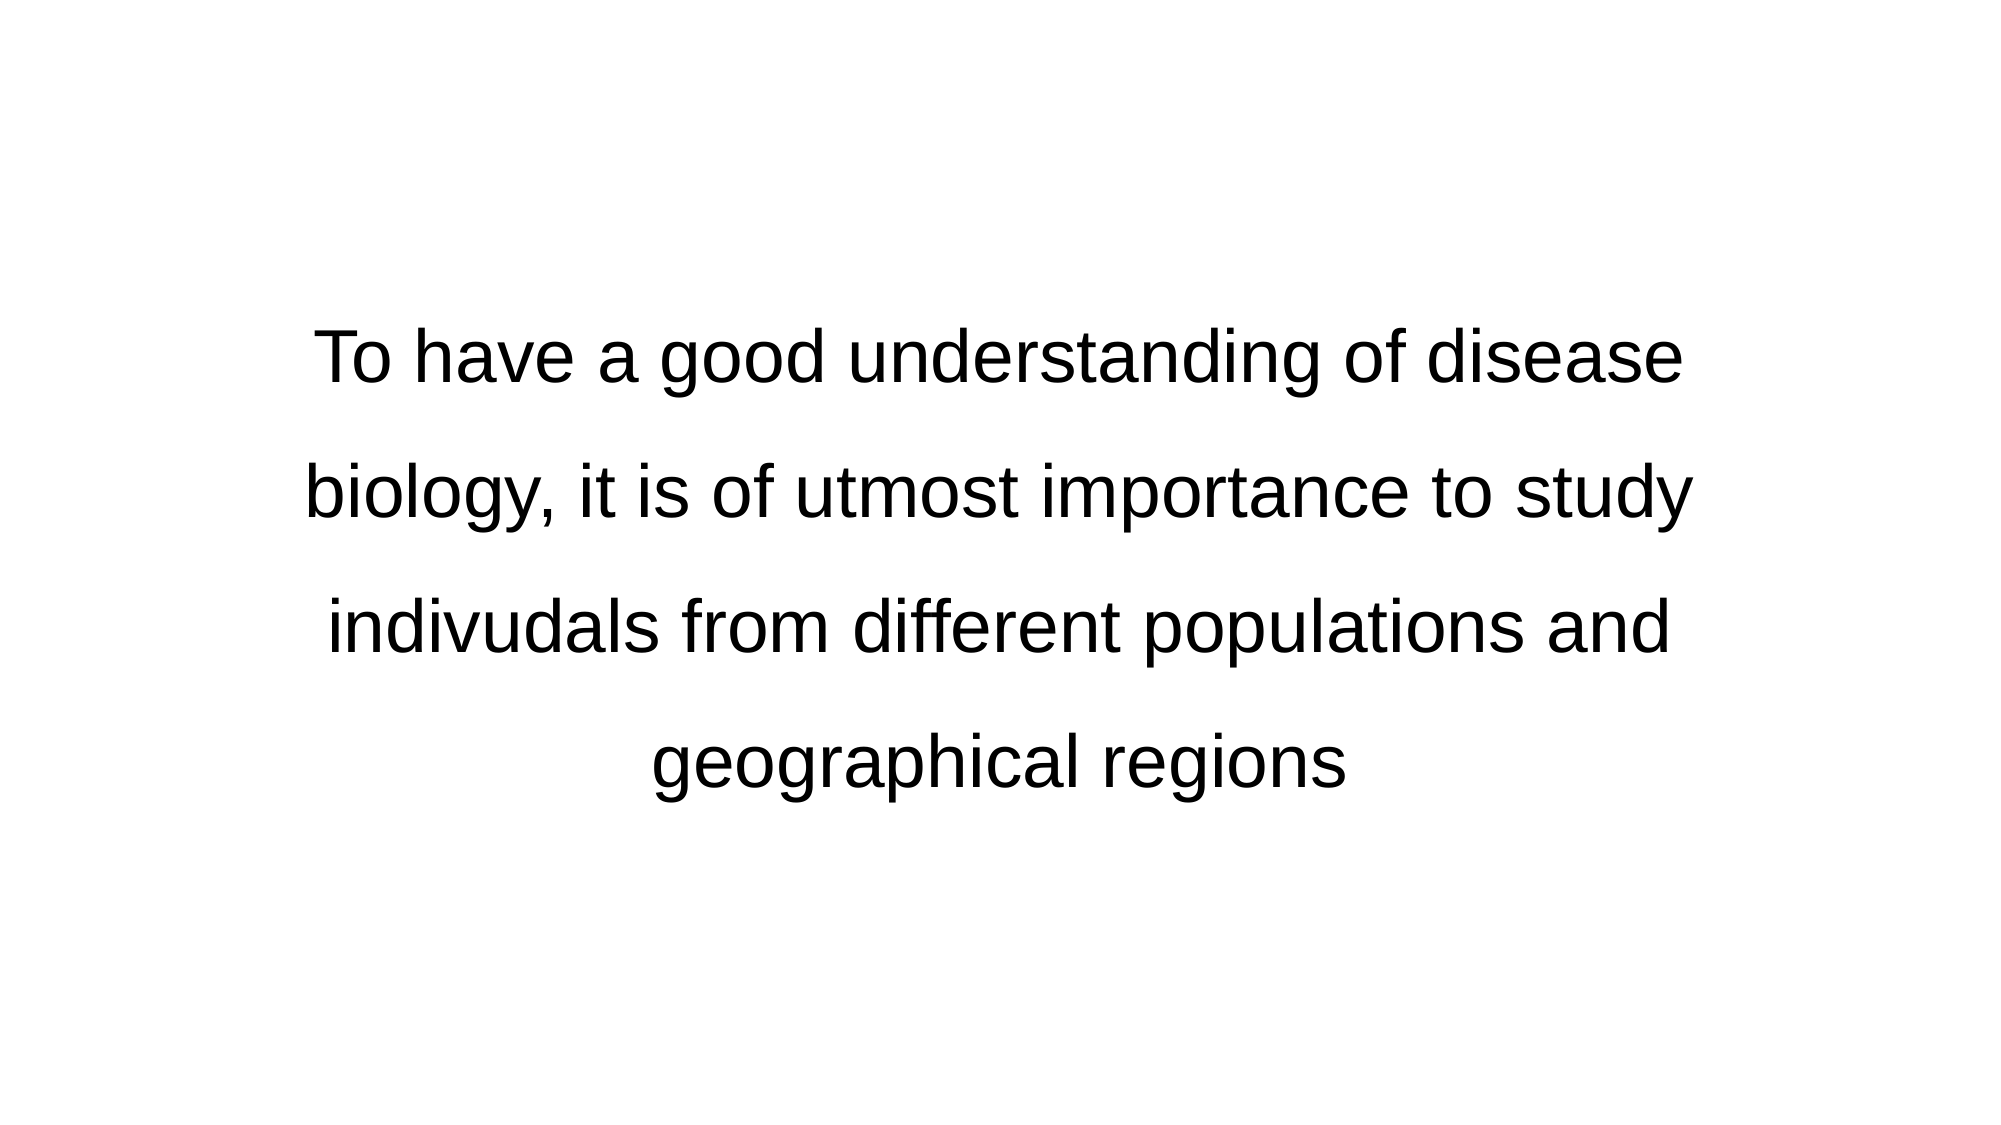

# To have a good understanding of disease biology, it is of utmost importance to study indivudals from different populations and geographical regions